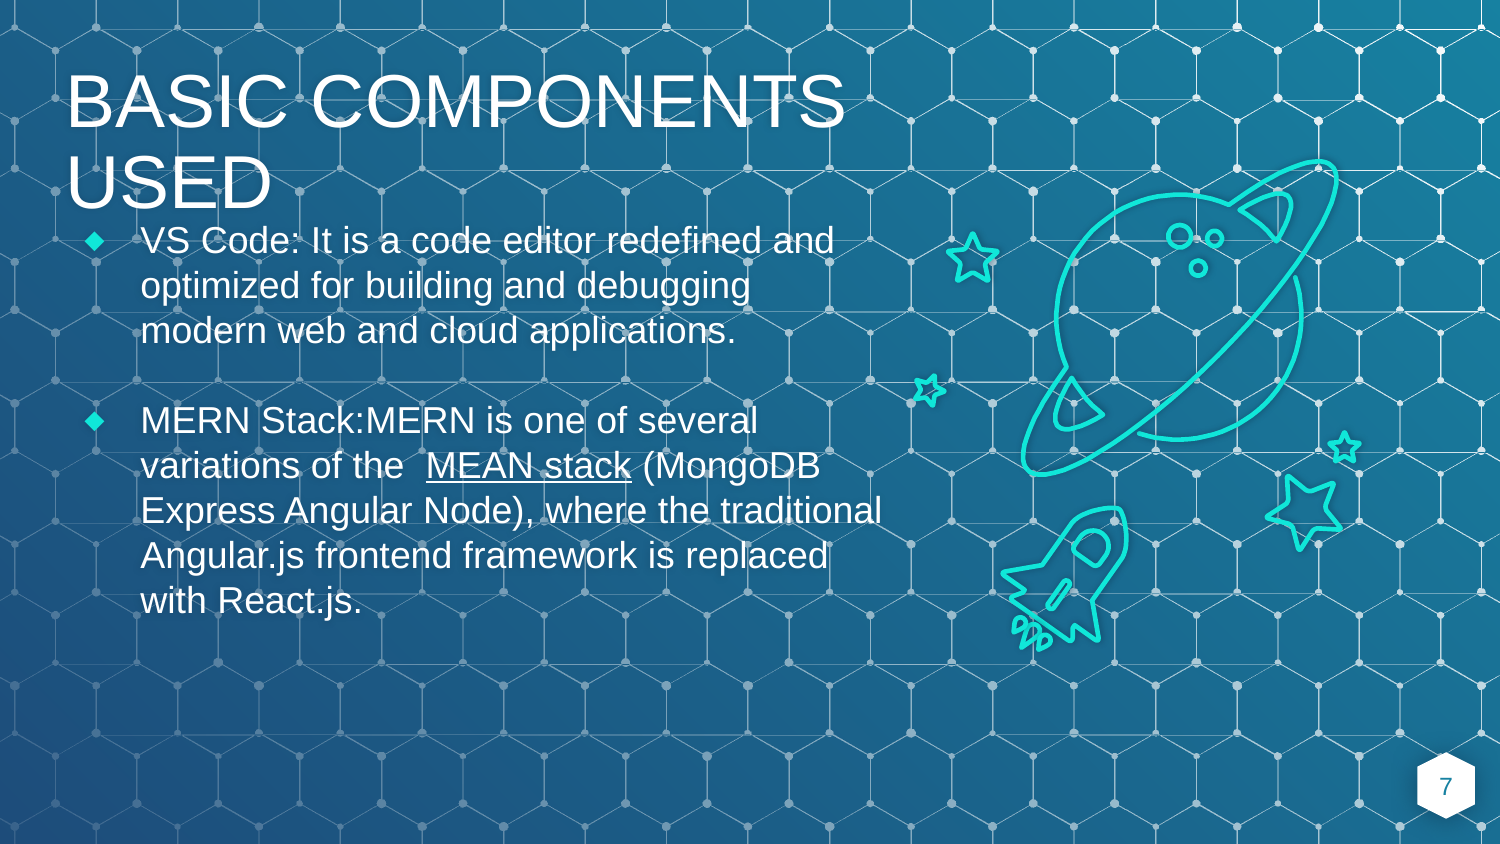

BASIC COMPONENTS USED

VS Code: It is a code editor redefined and optimized for building and debugging modern web and cloud applications.

MERN Stack:MERN is one of several variations of the  MEAN stack (MongoDB Express Angular Node), where the traditional Angular.js frontend framework is replaced with React.js.

7